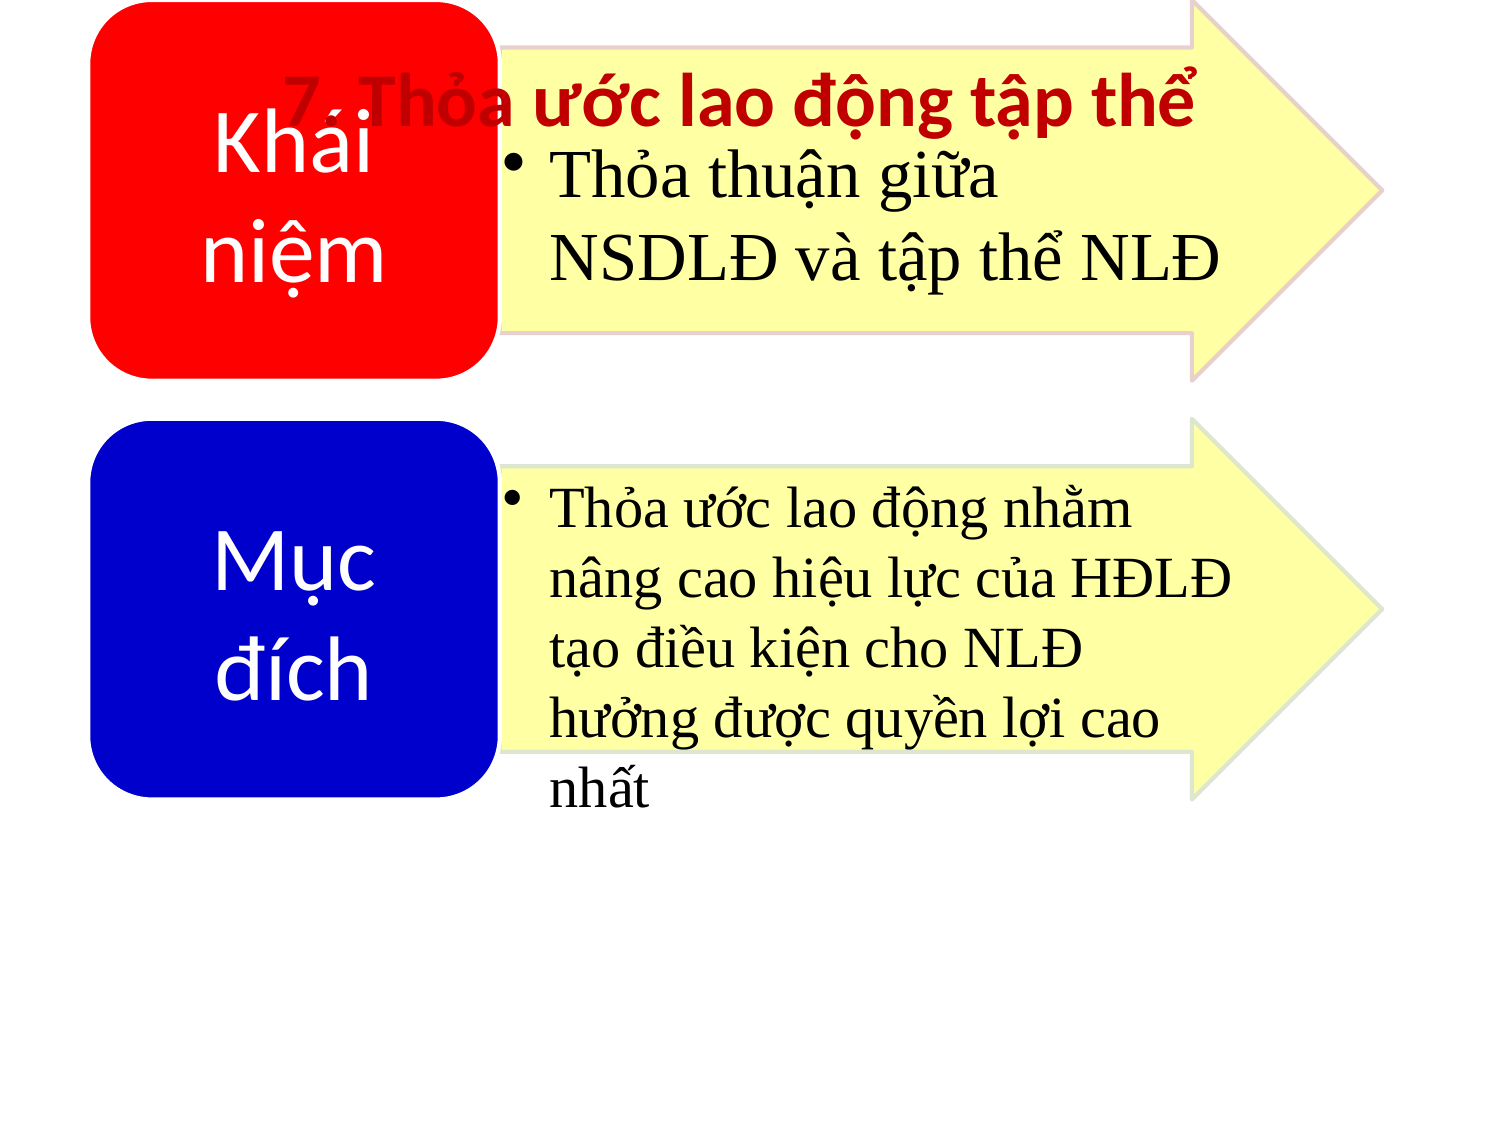

# 7. Thỏa ước lao động tập thể

Thỏa thuận giữa NSDLĐ và tập thể NLĐ
Khái niệm
Thỏa ước lao động nhằm nâng cao hiệu lực của HĐLĐ tạo điều kiện cho NLĐ hưởng được quyền lợi cao nhất
Mục đích